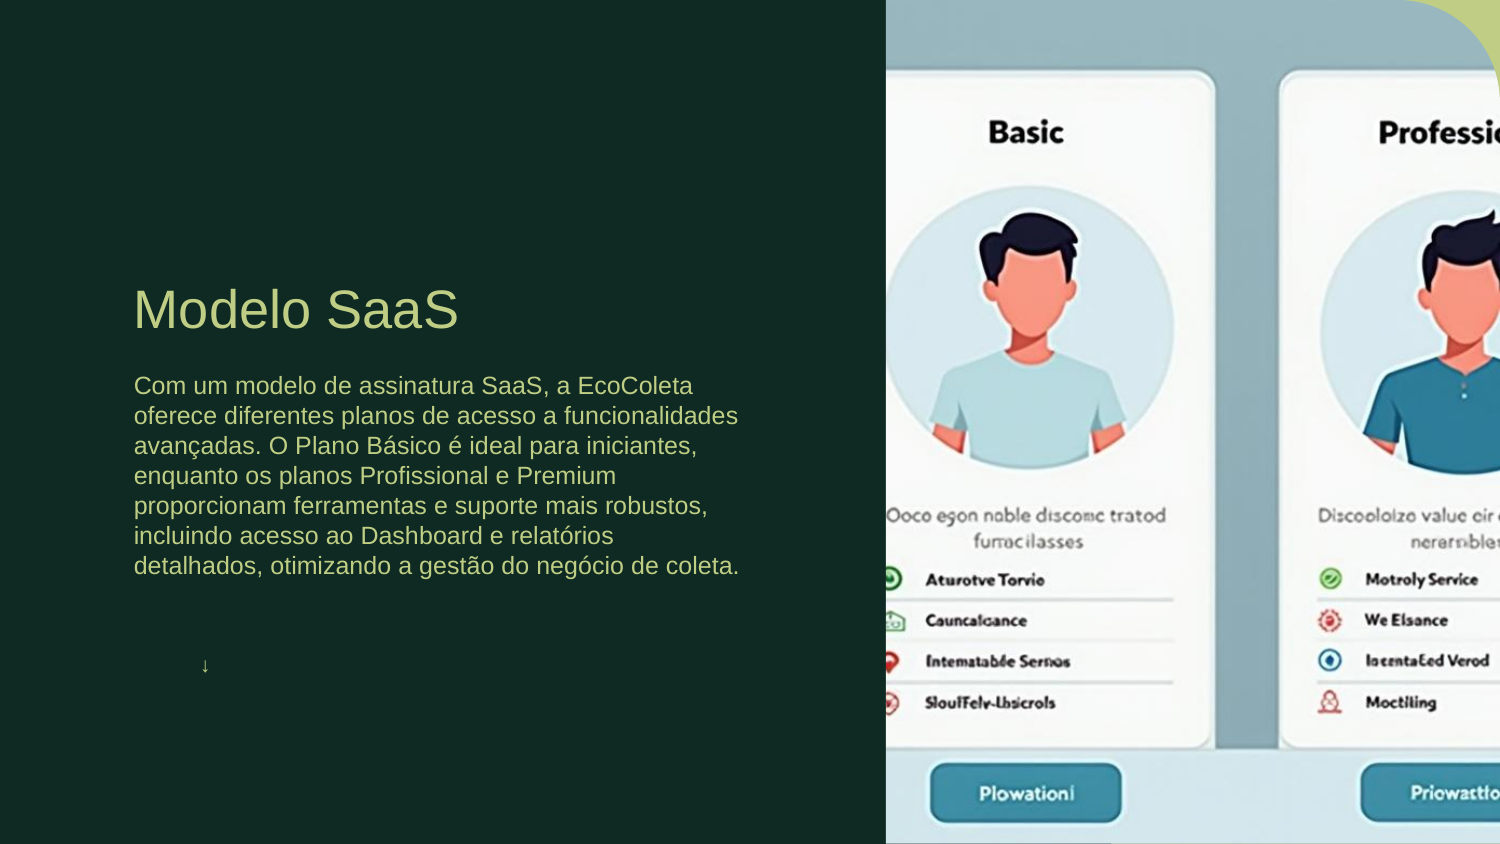

# Modelo SaaS
Com um modelo de assinatura SaaS, a EcoColeta oferece diferentes planos de acesso a funcionalidades avançadas. O Plano Básico é ideal para iniciantes, enquanto os planos Profissional e Premium proporcionam ferramentas e suporte mais robustos, incluindo acesso ao Dashboard e relatórios detalhados, otimizando a gestão do negócio de coleta.
↓